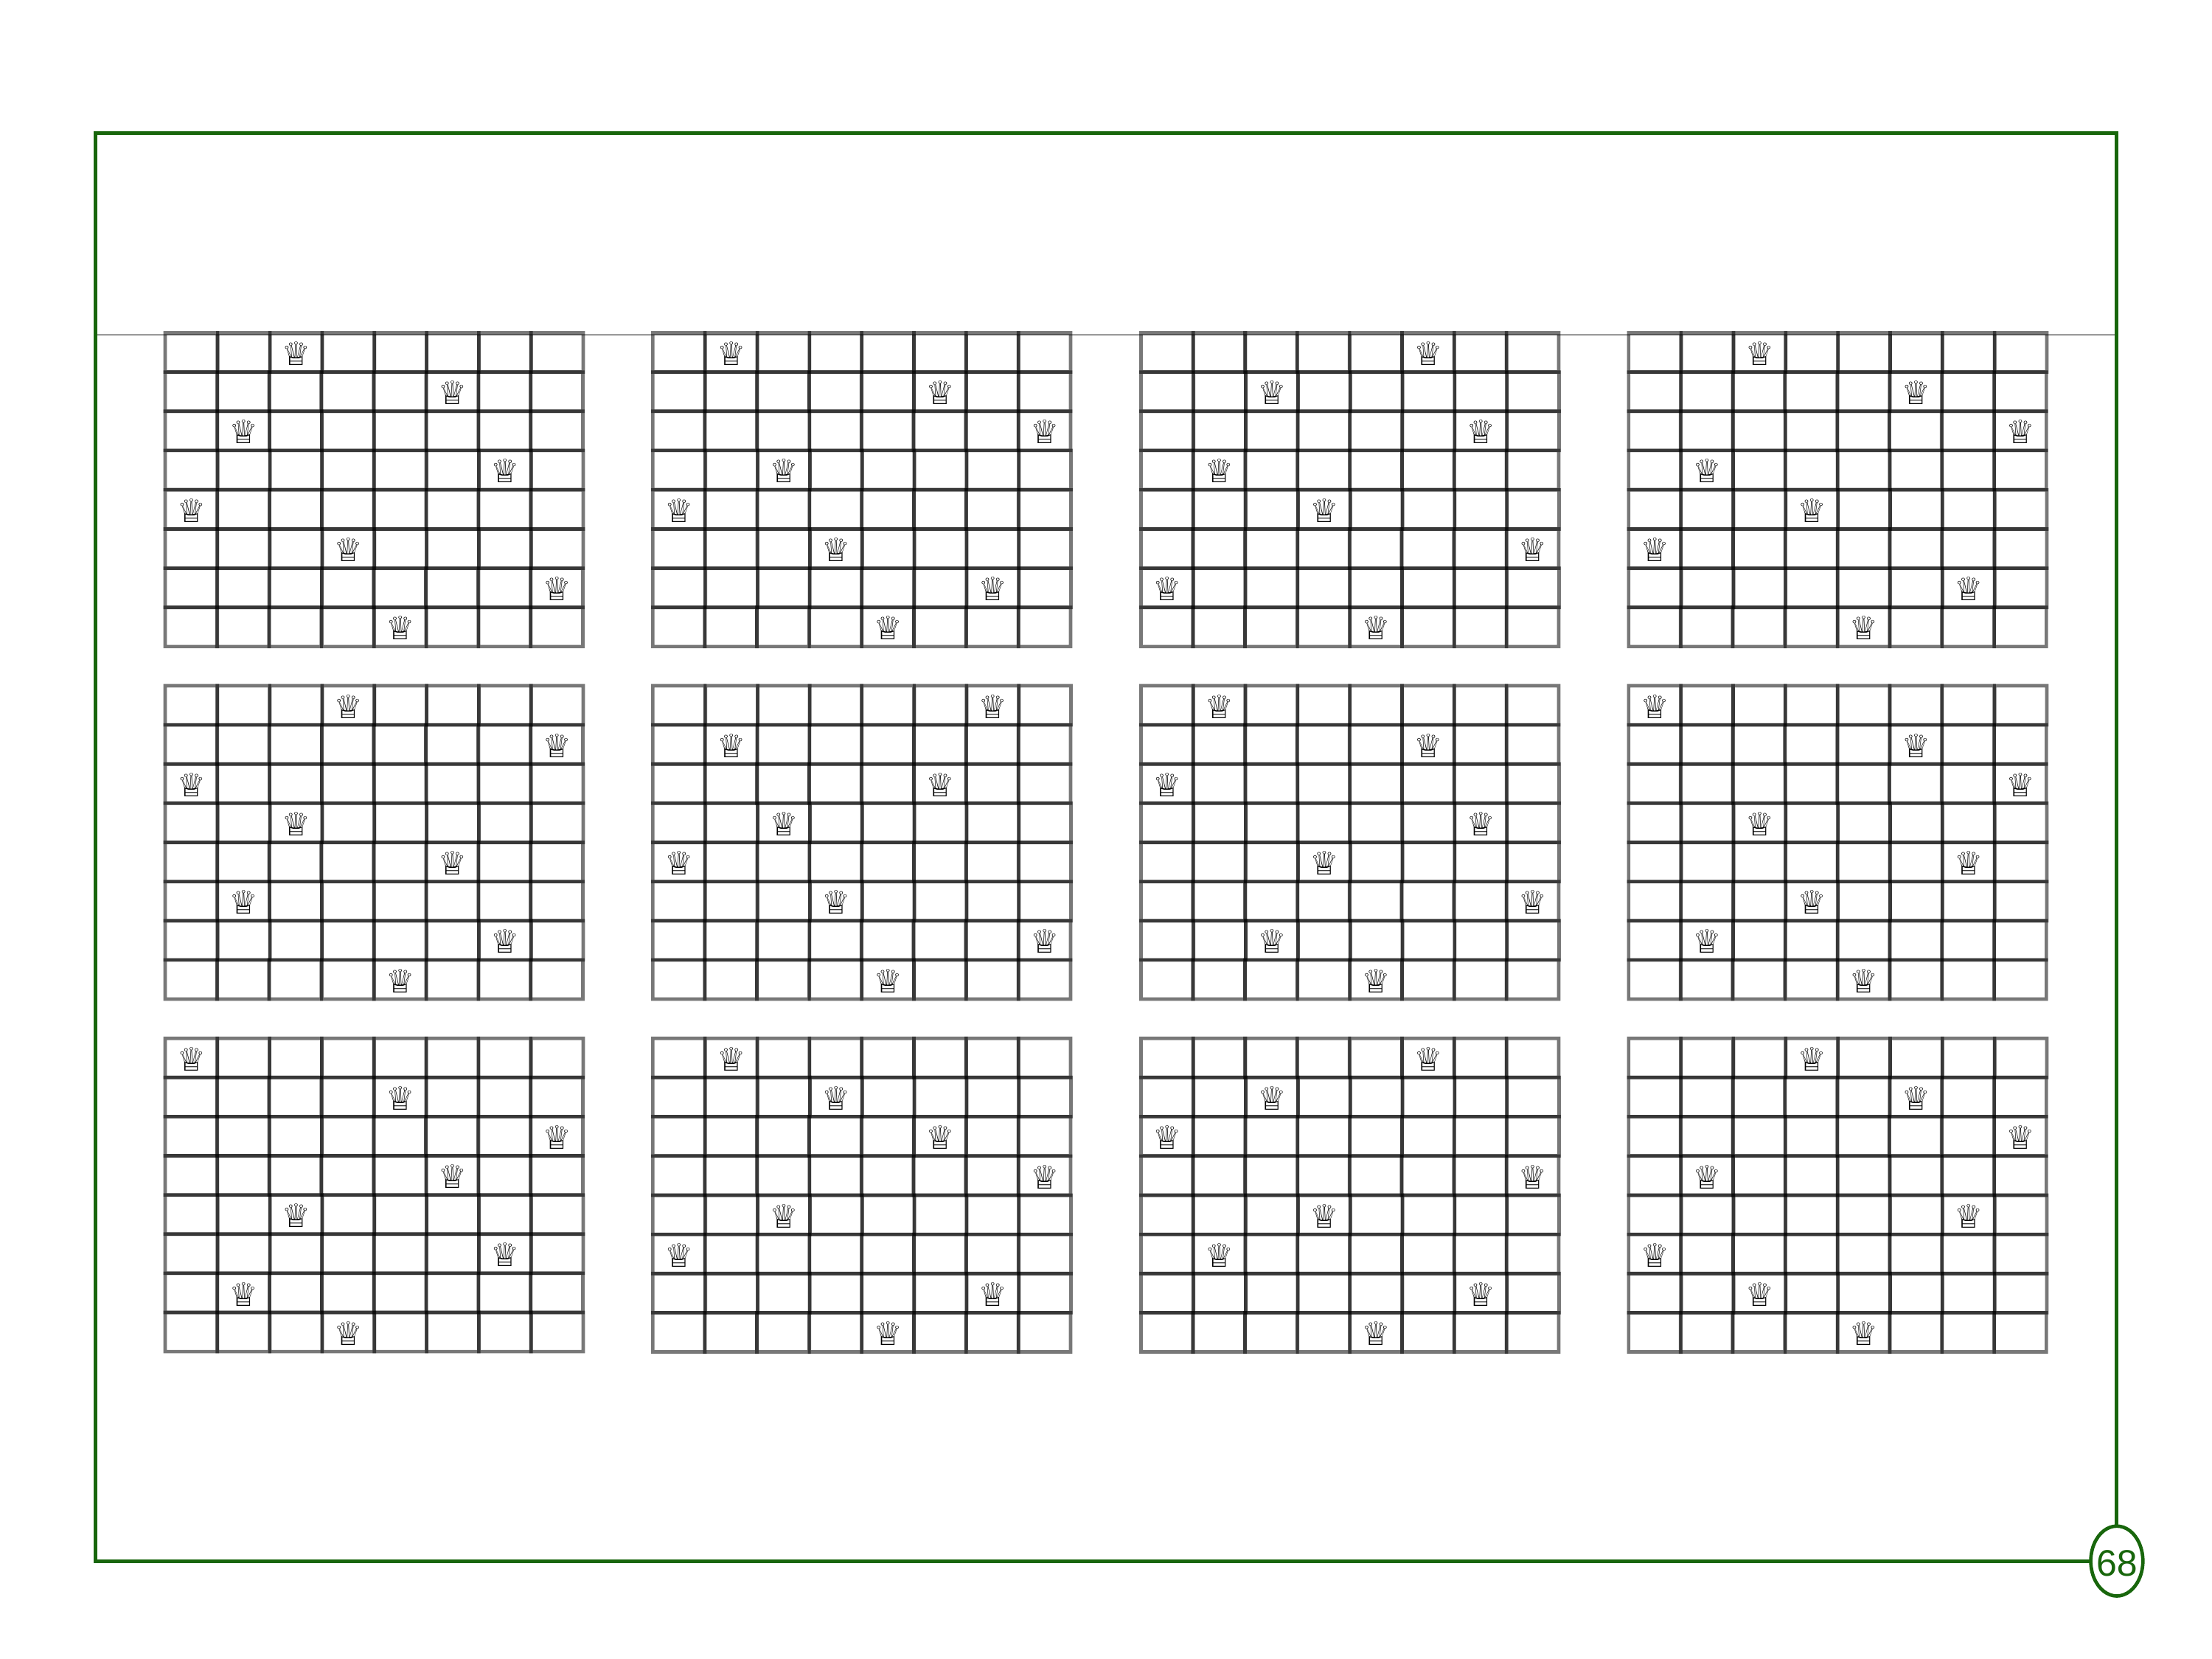

♕

♕

♕

♕

♕

♕

♕

♕

♕

♕

♕

♕

♕

♕

♕

♕

♕

♕

♕

♕

♕

♕
♕

♕

♕

♕

♕

♕

♕

♕

♕

♕

♕

♕
♕

♕

♕

♕

♕

♕

♕

♕

♕

♕

♕

♕

♕

♕

♕

♕

♕

♕

♕

♕

♕

♕

♕

♕

♕

♕

♕

♕

♕

♕

♕

♕

♕

♕

♕

♕

♕

♕

♕

♕

♕

♕

♕

♕

♕

♕

♕

♕

♕

♕

♕

♕

♕

♕

♕

♕

♕

♕

♕

♕

♕

♕